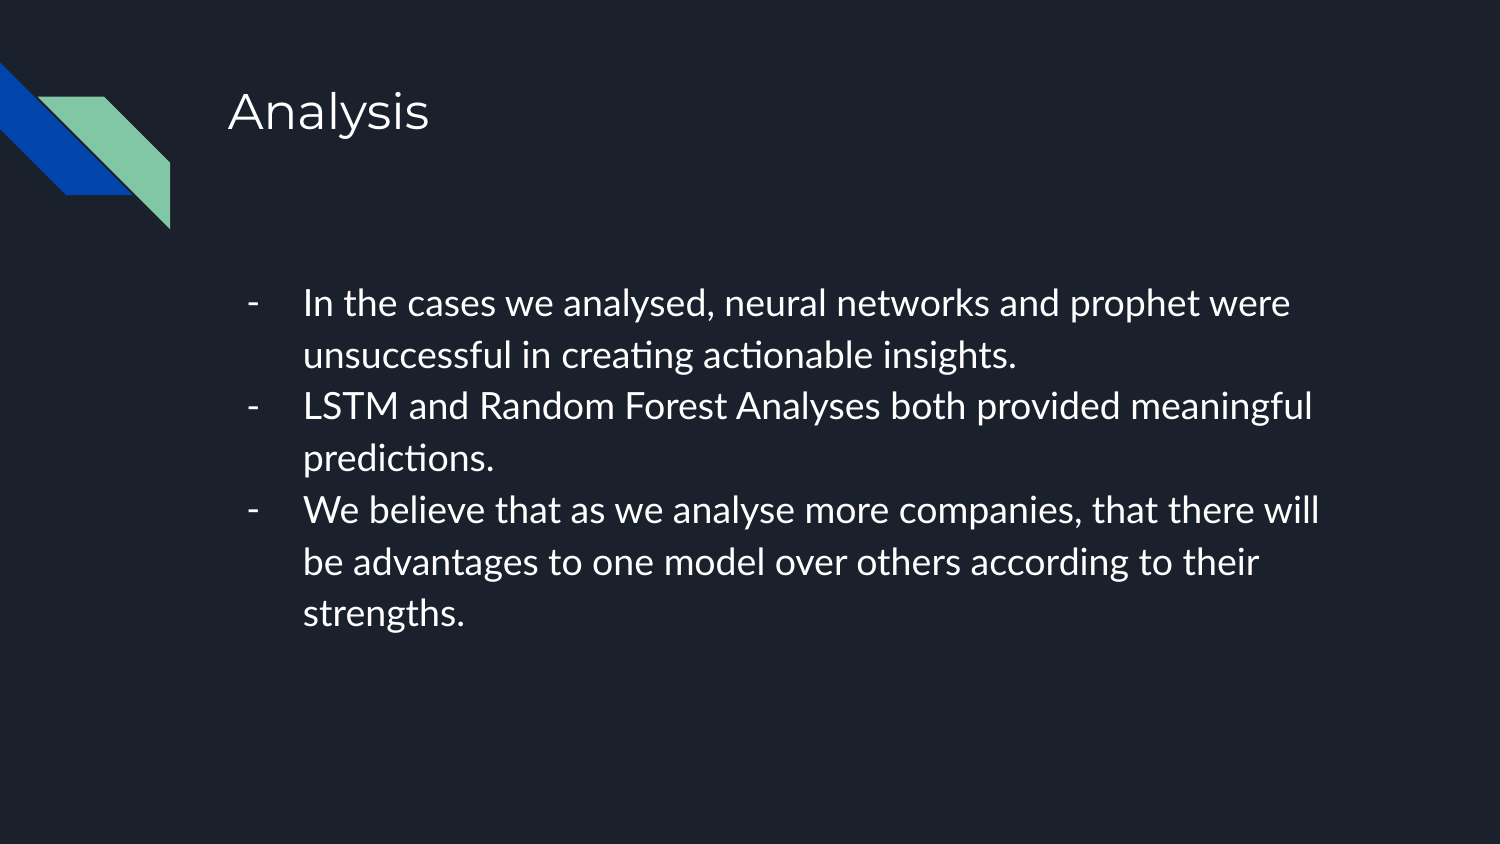

# Analysis
In the cases we analysed, neural networks and prophet were unsuccessful in creating actionable insights.
LSTM and Random Forest Analyses both provided meaningful predictions.
We believe that as we analyse more companies, that there will be advantages to one model over others according to their strengths.